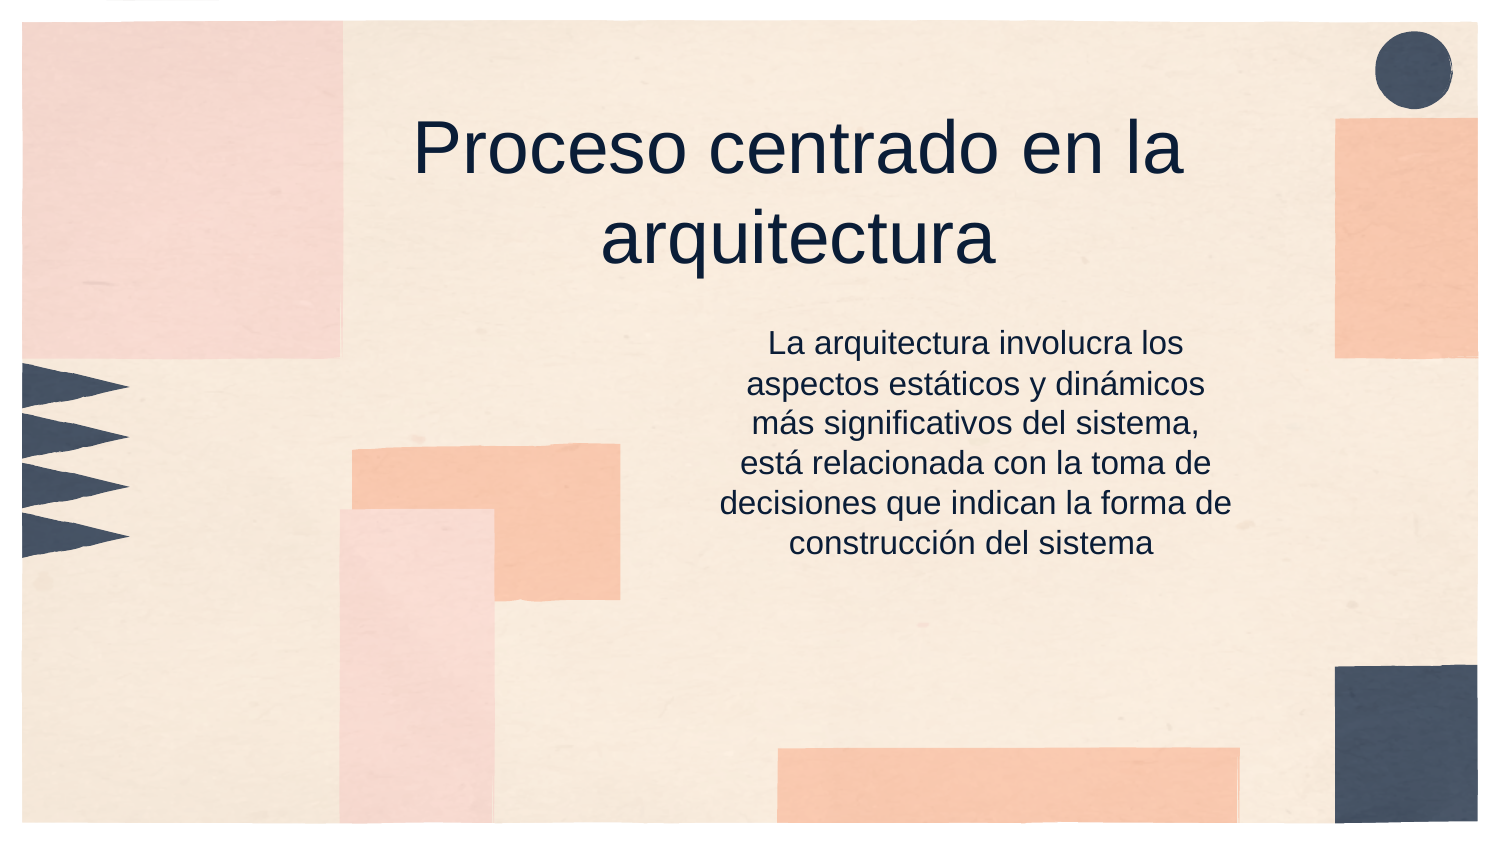

# Proceso centrado en la arquitectura
La arquitectura involucra los aspectos estáticos y dinámicos más significativos del sistema, está relacionada con la toma de decisiones que indican la forma de construcción del sistema